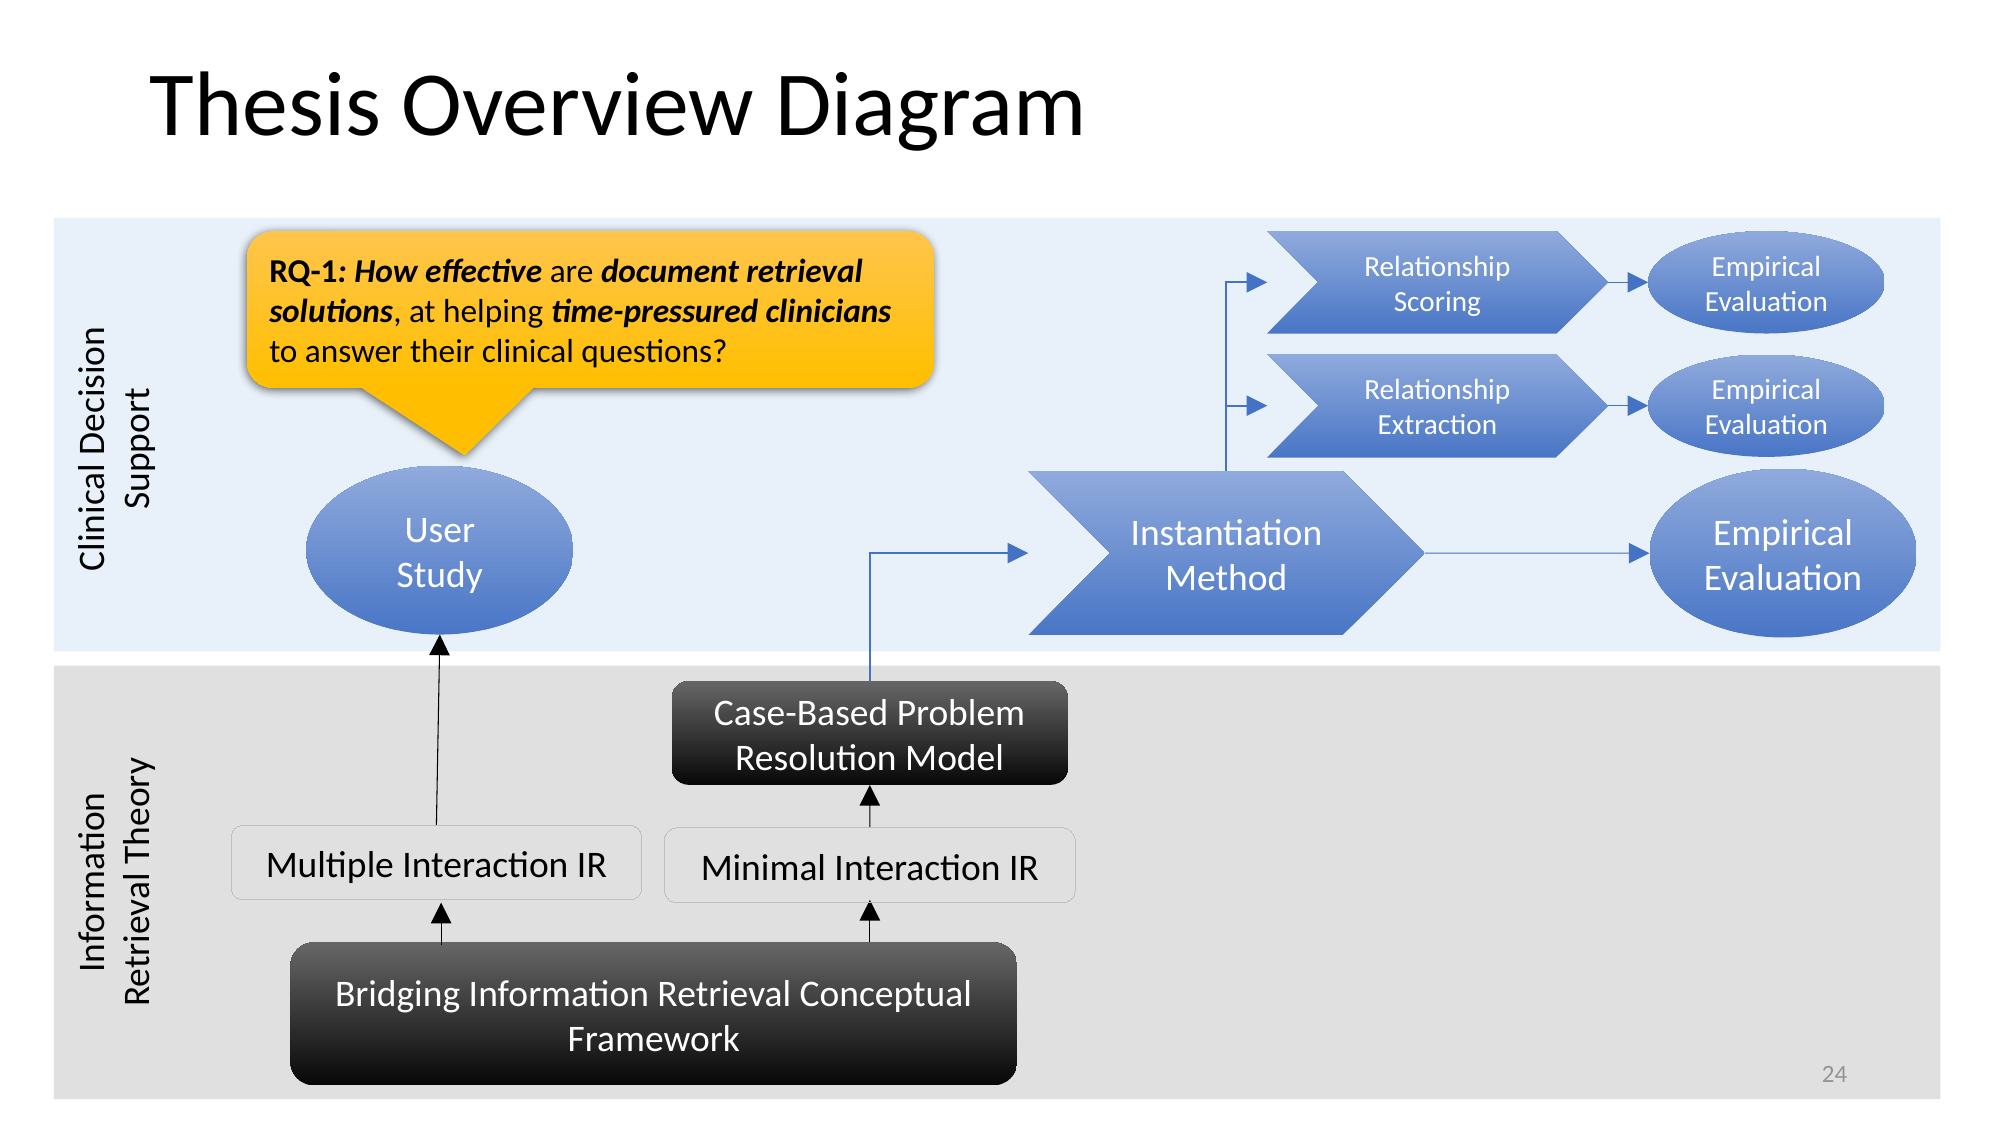

# Thesis Overview Diagram

RQ-1: How effective are document retrieval solutions, at helping time-pressured clinicians to answer their clinical questions?
Empirical Evaluation
Relationship Scoring
Relationship Extraction
Empirical Evaluation
Clinical Decision Support
User Study
Empirical Evaluation
Instantiation Method

Case-Based Problem Resolution Model
Multiple Interaction IR
Minimal Interaction IR
Information Retrieval Theory
Bridging Information Retrieval Conceptual Framework
24